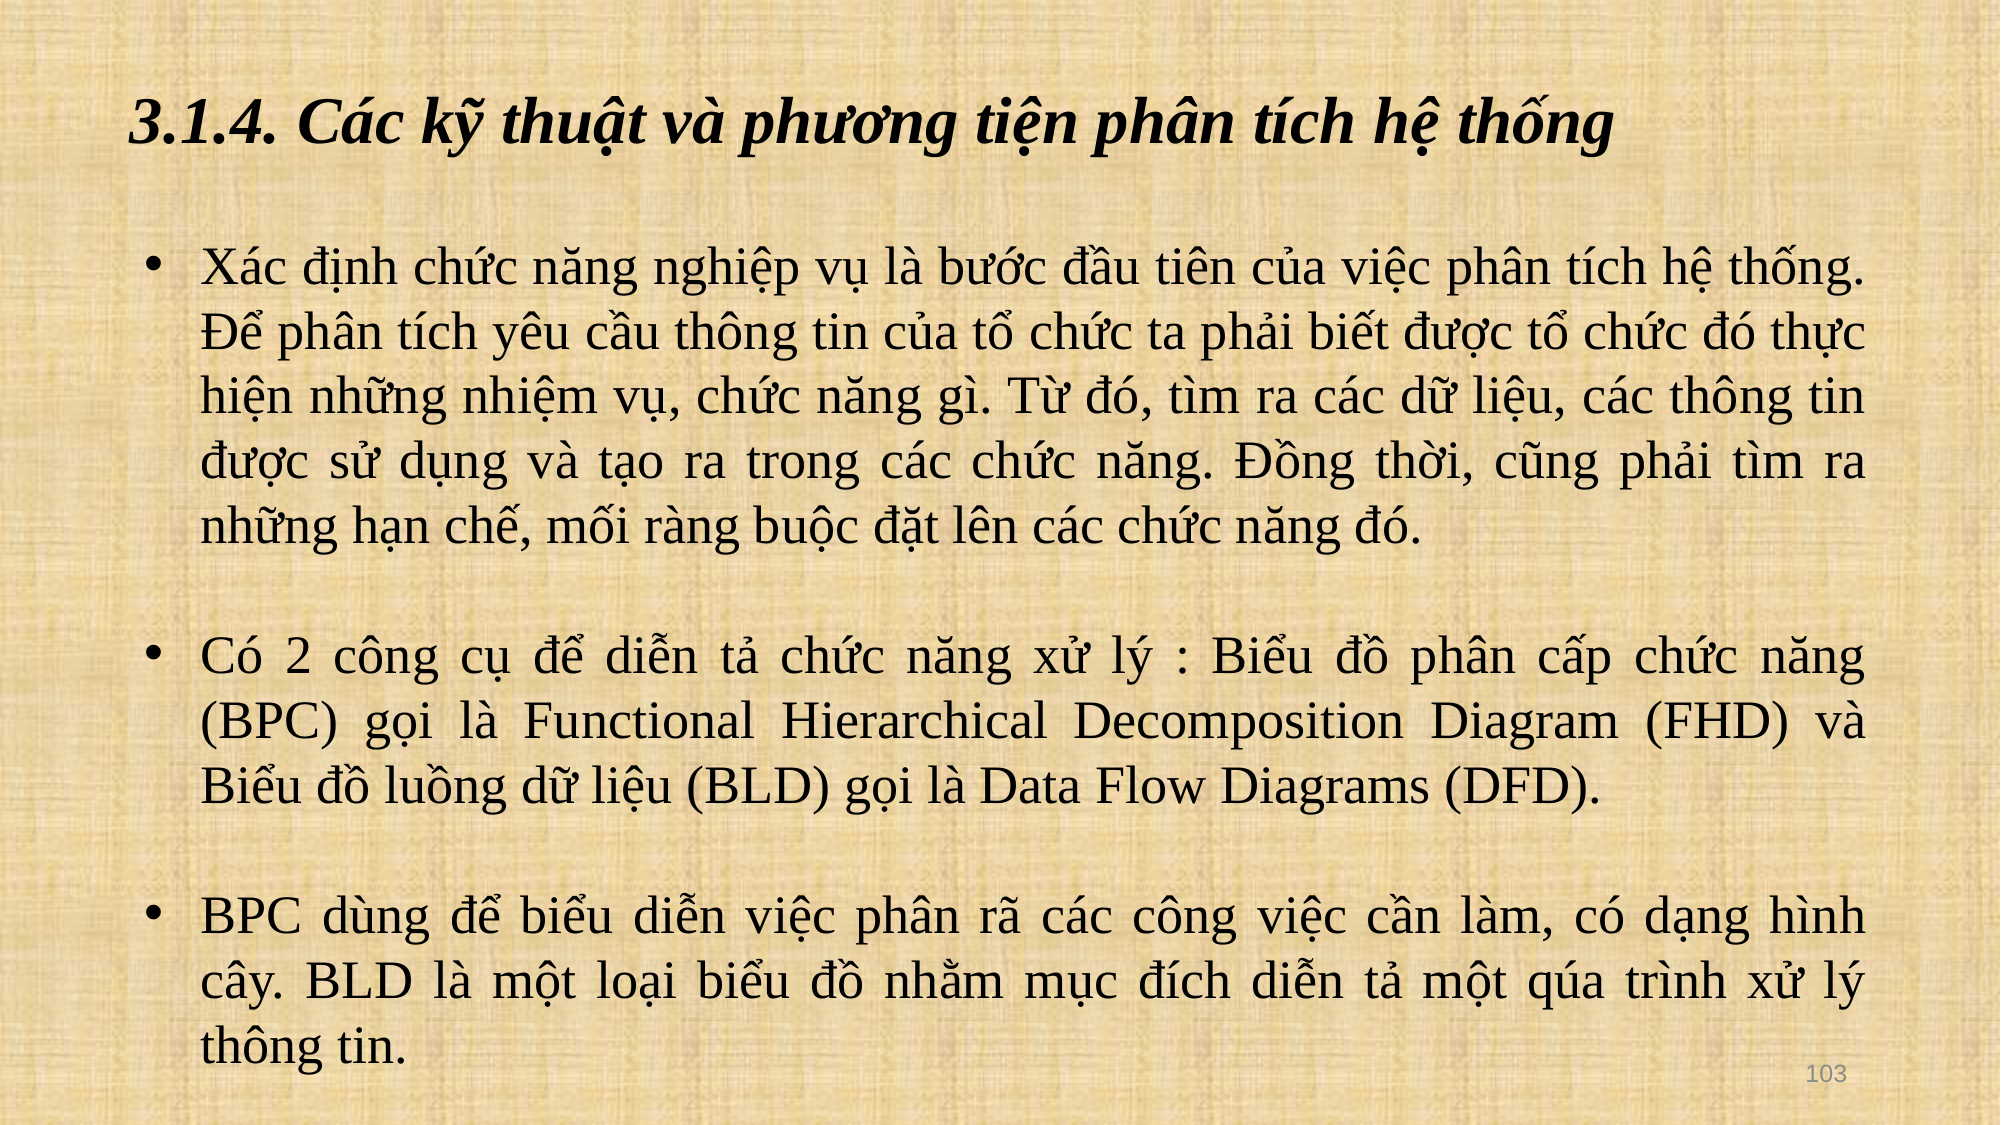

3.1.4. Các kỹ thuật và phương tiện phân tích hệ thống
Xác định chức năng nghiệp vụ là bước đầu tiên của việc phân tích hệ thống. Để phân tích yêu cầu thông tin của tổ chức ta phải biết được tổ chức đó thực hiện những nhiệm vụ, chức năng gì. Từ đó, tìm ra các dữ liệu, các thông tin được sử dụng và tạo ra trong các chức năng. Đồng thời, cũng phải tìm ra những hạn chế, mối ràng buộc đặt lên các chức năng đó.

Có 2 công cụ để diễn tả chức năng xử lý : Biểu đồ phân cấp chức năng (BPC) gọi là Functional Hierarchical Decomposition Diagram (FHD) và Biểu đồ luồng dữ liệu (BLD) gọi là Data Flow Diagrams (DFD).

BPC dùng để biểu diễn việc phân rã các công việc cần làm, có dạng hình cây. BLD là một loại biểu đồ nhằm mục đích diễn tả một qúa trình xử lý thông tin.
103